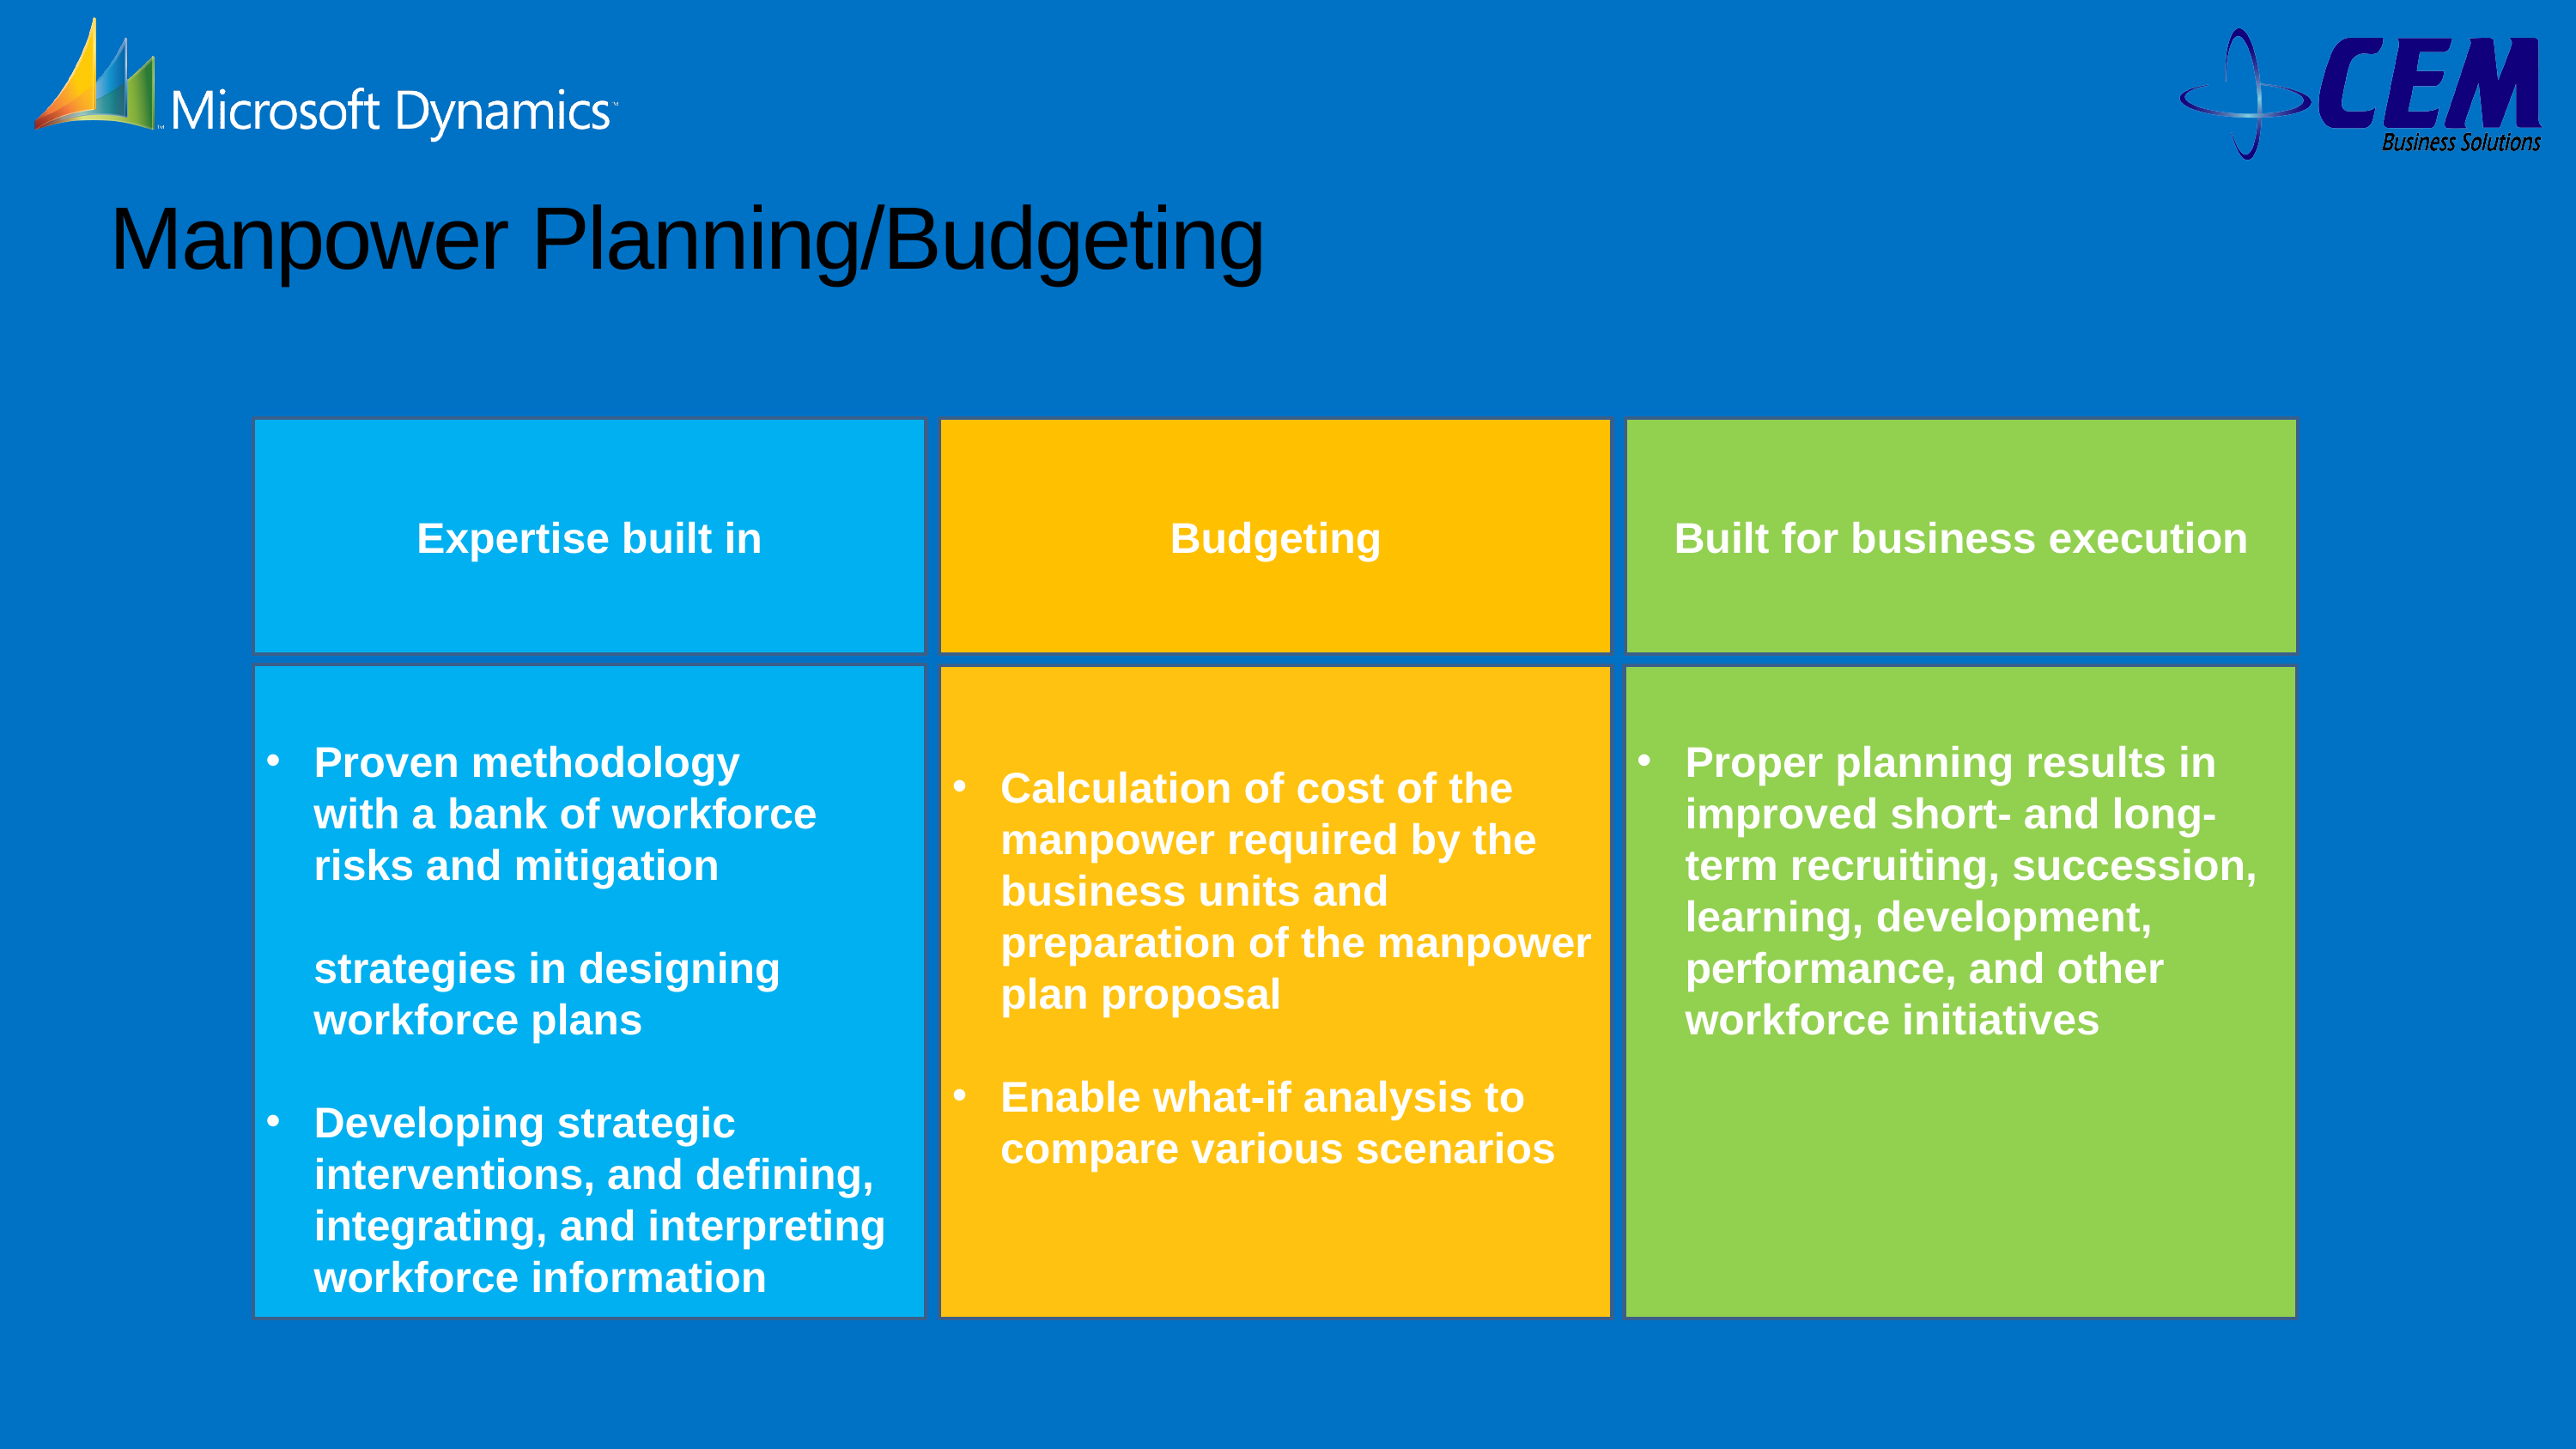

# Manpower Planning/Budgeting
Expertise built in
Budgeting
Built for business execution

Proven methodology
    with a bank of workforce
    risks and mitigation
    strategies in designing
    workforce plans
Developing strategic interventions, and defining, integrating, and interpreting workforce information

Proper planning results in improved short- and long-term recruiting, succession, learning, development, performance, and other workforce initiatives

Calculation of cost of the manpower required by the business units and preparation of the manpower plan proposal

Enable what-if analysis to compare various scenarios